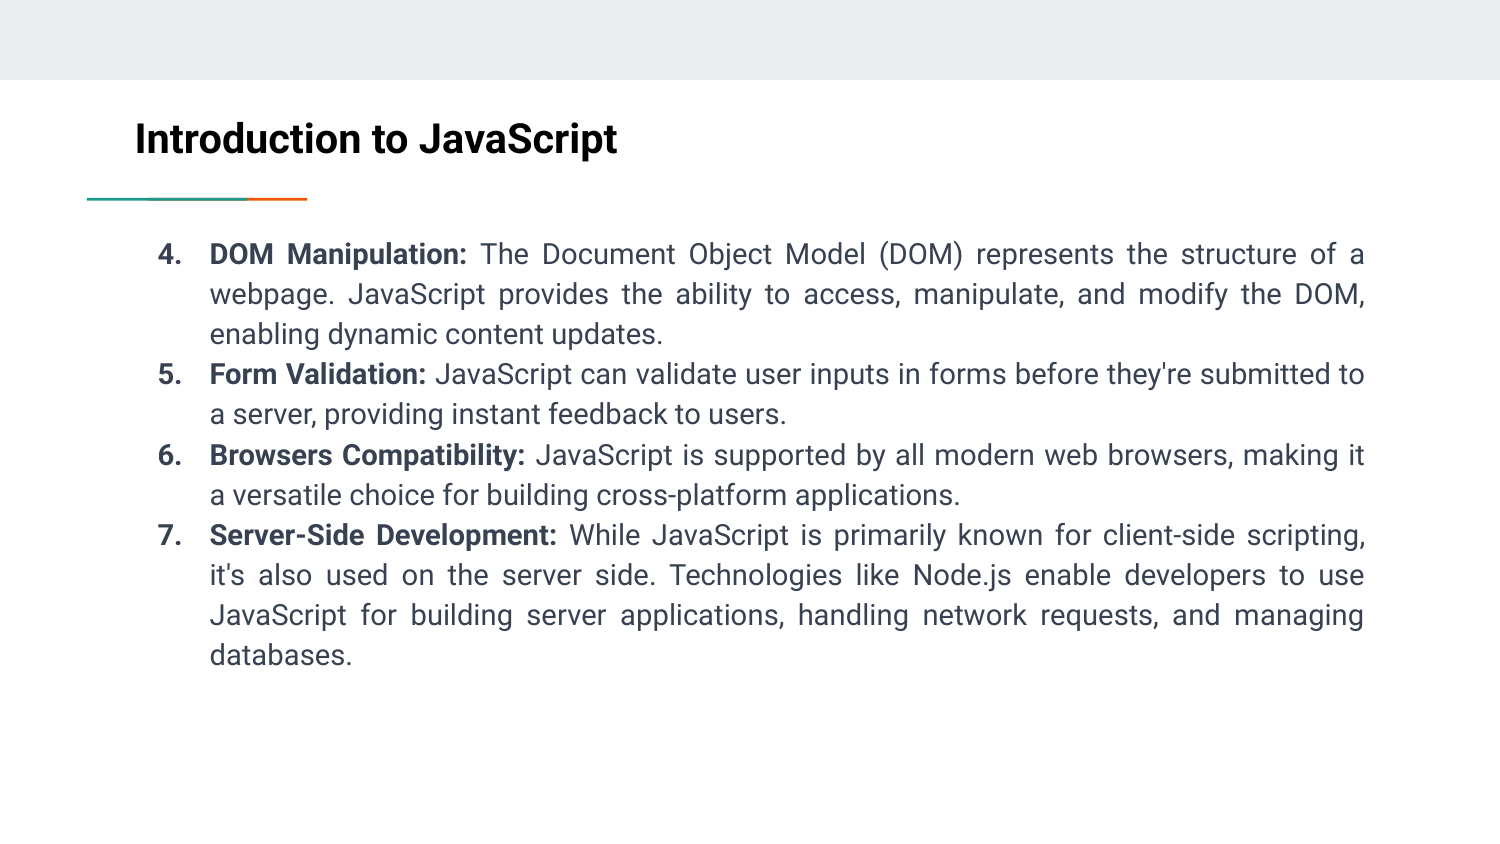

# Introduction to JavaScript
DOM Manipulation: The Document Object Model (DOM) represents the structure of a webpage. JavaScript provides the ability to access, manipulate, and modify the DOM, enabling dynamic content updates.
Form Validation: JavaScript can validate user inputs in forms before they're submitted to a server, providing instant feedback to users.
Browsers Compatibility: JavaScript is supported by all modern web browsers, making it a versatile choice for building cross-platform applications.
Server-Side Development: While JavaScript is primarily known for client-side scripting, it's also used on the server side. Technologies like Node.js enable developers to use JavaScript for building server applications, handling network requests, and managing databases.